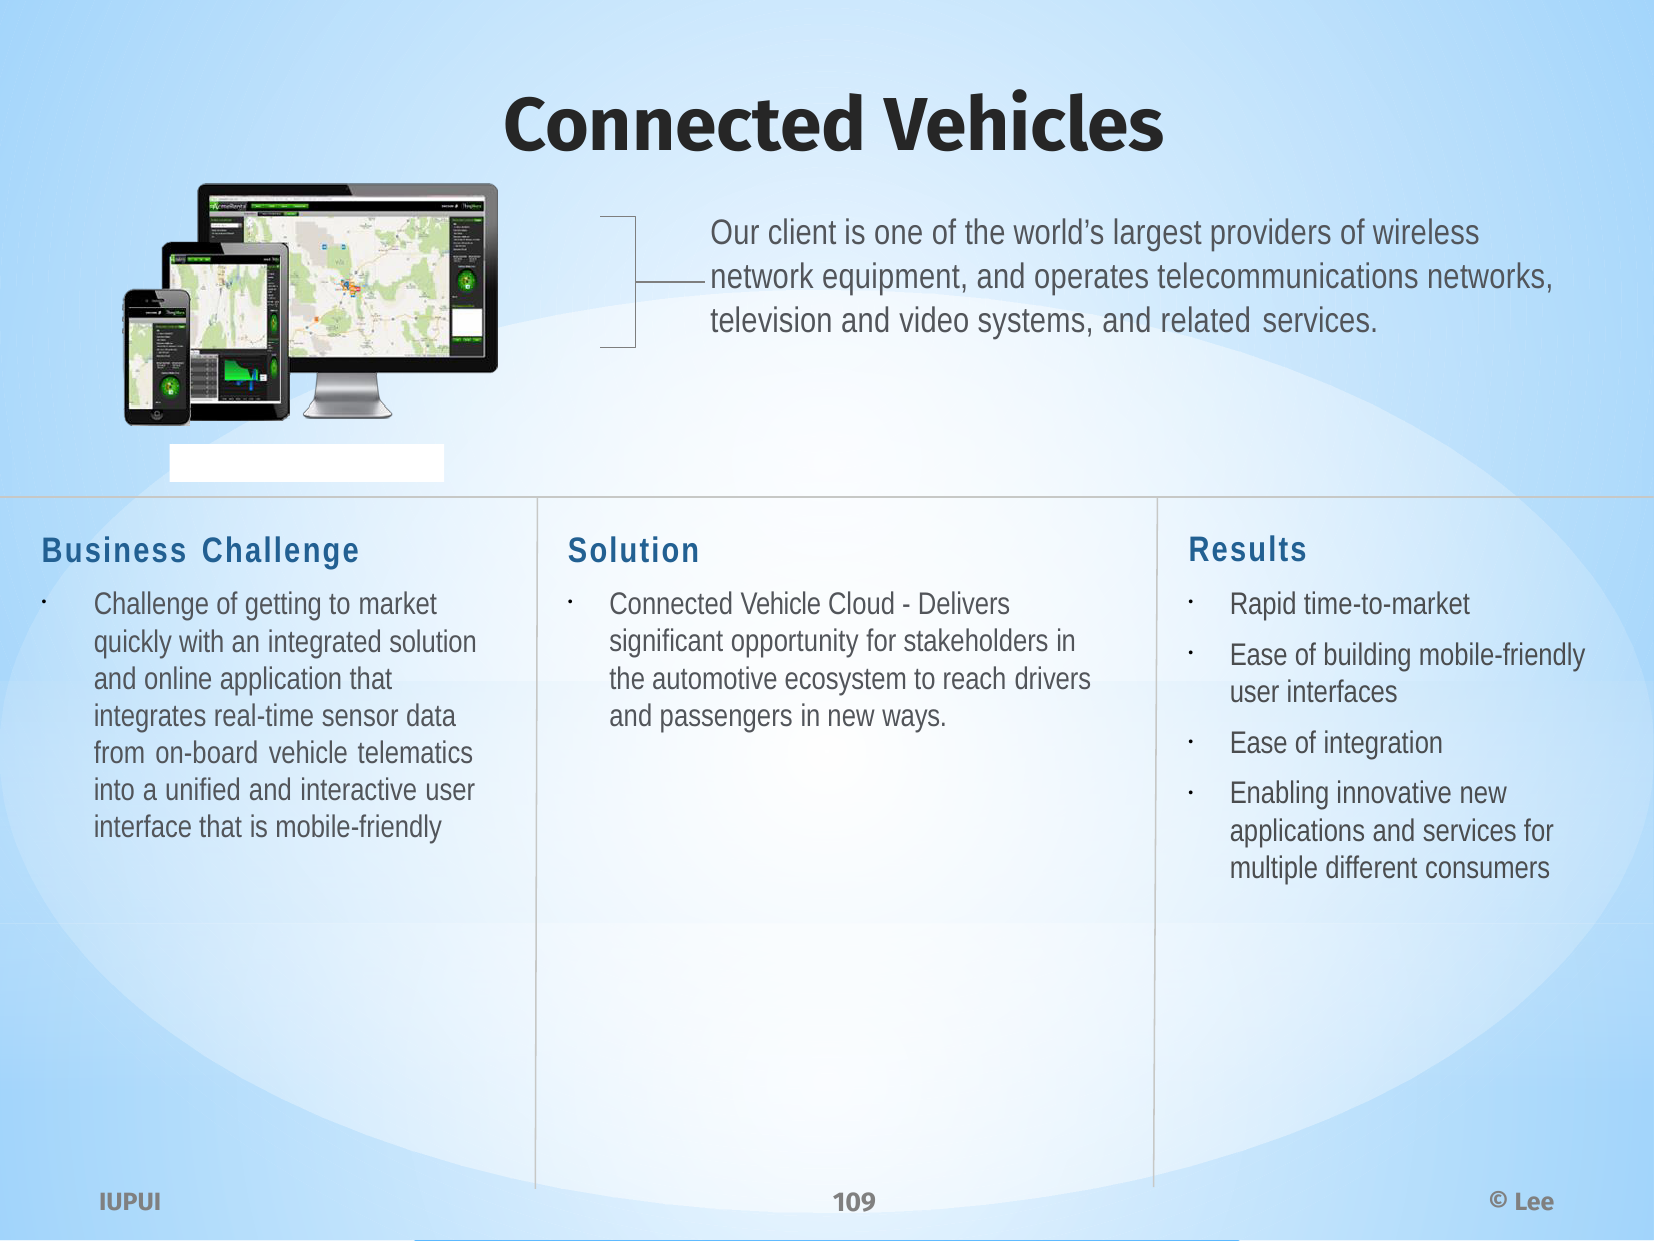

# Connected Vehicles

Our client is one of the world’s largest providers of wireless  network equipment, and operates telecommunications networks,  television and video systems, and related services.

Results
Business Challenge
Solution
Challenge of getting to market  quickly with an integrated solution  and online application that  integrates real-time sensor data
from on-board vehicle telematics  into a unified and interactive user  interface that is mobile-friendly
Connected Vehicle Cloud - Delivers  significant opportunity for stakeholders in  the automotive ecosystem to reach drivers  and passengers in new ways.
Rapid time-to-market
Ease of building mobile-friendly  user interfaces
Ease of integration
Enabling innovative new  applications and services for  multiple different consumers
IUPUI
109
© Lee